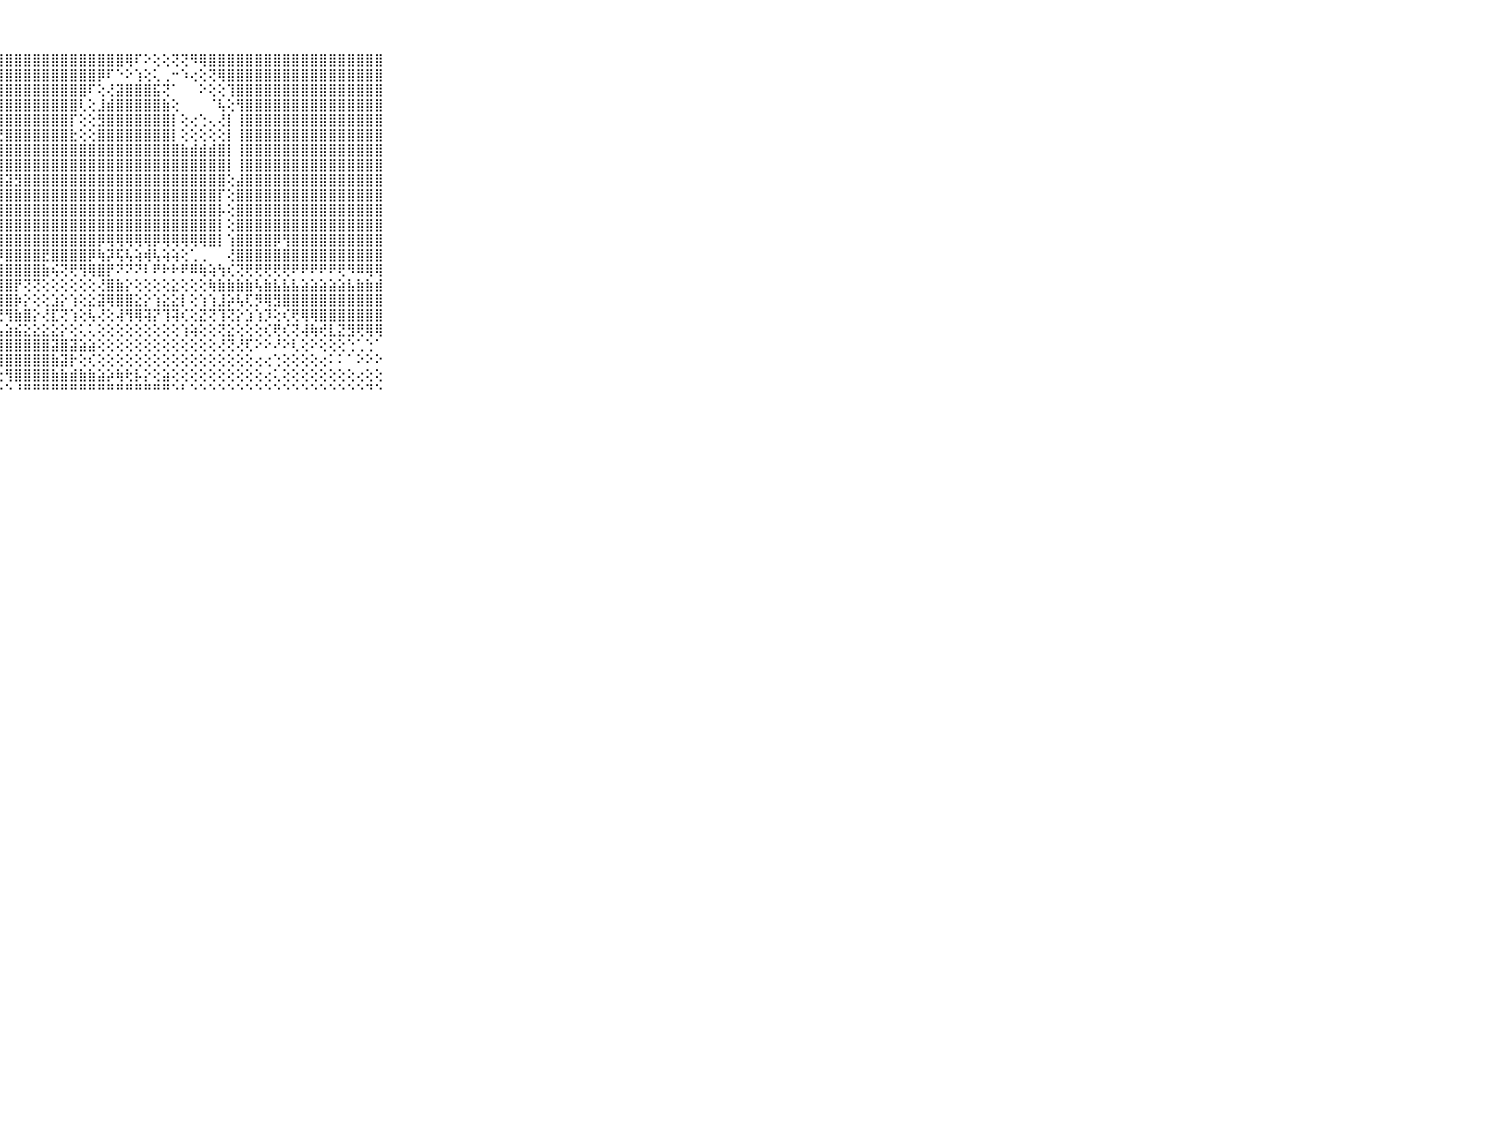

⠀⠀⠀⠀⠀⠀⠀⠀⠀⠀⠀⠑⢕⢜⢻⣻⡿⢿⣿⡿⣿⡿⢻⣿⢿⣿⣿⣿⣿⣿⣿⣿⣿⣿⣿⣿⣿⣿⣿⣿⣿⢿⠏⠕⢕⢕⢝⢝⠻⢿⣿⣿⣿⣿⣿⣿⣿⣿⣿⣿⣿⣿⣿⣿⣿⣿⣿⣿⣿⠀⠀⠀⠀⠀⠀⠀⠀⠀⠀⠀⠀
⠀⠀⠀⠀⠀⠀⠀⠀⠀⠀⠀⠀⢕⢕⢞⢿⡮⣿⣿⣏⣏⣻⣿⣿⣿⣿⣿⣿⣿⣿⣿⣿⣿⣿⣿⣿⣿⣿⡿⠏⠑⠕⢱⢕⢅⢀⠒⠱⢔⢕⢝⢿⣿⣿⣿⣿⣿⣿⣿⣿⣿⣿⣿⣿⣿⣿⣿⣿⣿⠀⠀⠀⠀⠀⠀⠀⠀⠀⠀⠀⠀
⠀⠀⠀⠀⠀⠀⠀⠀⠀⠀⠀⠀⢕⡕⢕⢕⢾⣿⣾⣿⣿⣿⣿⣿⣿⣿⣿⣿⣿⣿⣿⣿⣿⣿⣿⣿⣿⠏⢕⢜⣽⣿⣿⣿⣯⢝⠁⠀⠀⠕⢕⢕⢹⣿⣿⣿⣿⣿⣿⣿⣿⣿⣿⣿⣿⣿⣿⣿⣿⠀⠀⠀⠀⠀⠀⠀⠀⠀⠀⠀⠀
⠀⠀⠀⠀⠀⠀⠀⠀⠀⠀⠀⢀⣸⣿⢼⣷⢝⣿⣿⣿⣿⣿⣿⣿⣿⣿⣿⣿⣿⣿⣿⣿⣿⣿⣿⣿⢇⢕⣸⣾⣿⣿⣿⣿⣿⣷⢕⠀⠀⠀⠈⢧⢕⢻⣿⣿⣿⣿⣿⣿⣿⣿⣿⣿⣿⣿⣿⣿⣿⠀⠀⠀⠀⠀⠀⠀⠀⠀⠀⠀⠀
⠀⠀⠀⠀⠀⠀⠀⠀⠀⠀⠀⢸⣿⣿⣿⣿⣷⣿⣿⣞⣿⣿⣿⢿⣿⣿⣿⣿⣿⣿⣿⣿⣿⣿⣿⡏⢕⢕⣻⣿⣿⣿⣿⣿⣿⣿⡇⢕⢔⢑⢄⢜⡇⢸⣿⣿⣿⣿⣿⣿⣿⣿⣿⣿⣿⣿⣿⣿⣿⠀⠀⠀⠀⠀⠀⠀⠀⠀⠀⠀⠀
⠀⠀⠀⠀⠀⠀⠀⠀⠀⠀⠀⢸⣿⣿⣿⣿⣿⣟⣗⣻⣿⣷⣗⣿⣿⣿⣿⣟⣿⣿⣿⣿⣿⣿⣿⣗⢕⢕⣿⣿⣿⣿⣿⣿⣿⣿⡇⢕⢕⢕⢕⢕⡇⢸⣿⣿⣿⣿⣿⣿⣿⣿⣿⣿⣿⣿⣿⣿⣿⠀⠀⠀⠀⠀⠀⠀⠀⠀⠀⠀⠀
⠀⠀⠀⠀⠀⠀⠀⠀⠀⠀⠀⢸⣿⣿⣿⣿⣿⣿⣫⣝⣯⣟⣹⣫⣿⣯⣟⣿⣿⣿⣿⣿⣿⣿⣿⣿⣿⣿⣿⣿⣿⣿⣿⣿⣿⣿⣿⣷⣾⣾⣾⣿⡇⢸⣿⣿⣿⣿⣿⣿⣿⣿⣿⣿⣿⣿⣿⣿⣿⠀⠀⠀⠀⠀⠀⠀⠀⠀⠀⠀⠀
⠀⠀⠀⠀⠀⠀⠀⠀⠀⠀⠀⢸⣿⣿⣿⣿⣿⣿⣾⣯⡷⢿⣷⣿⣿⣷⣿⣿⣿⣿⣿⣿⣿⣿⣿⣿⣿⣿⣿⣿⣿⣿⣿⣿⣿⣿⣿⣿⣿⣿⣿⣿⡇⢸⣿⣿⣿⣿⣿⣿⣿⣿⣿⣿⣿⣿⣿⣿⣿⠀⠀⠀⠀⠀⠀⠀⠀⠀⠀⠀⠀
⠀⠀⠀⠀⠀⠀⠀⠀⠀⠀⠀⢸⣿⣿⣿⣿⣿⡟⢟⣿⣿⣿⣿⣿⣿⣿⣿⣿⣽⣻⣿⣿⣿⣿⣿⣿⣿⣿⣿⣿⣿⣿⣿⣿⣿⣿⣿⣿⣿⣿⣿⣿⢕⣼⣿⣿⣿⣿⣿⣿⣿⣿⣿⣿⣿⣿⣿⣿⣿⠀⠀⠀⠀⠀⠀⠀⠀⠀⠀⠀⠀
⠀⠀⠀⠀⠀⠀⠀⠀⠀⠀⠀⢸⣿⣿⣿⣿⣿⡇⢽⣿⣿⣿⣿⣿⣯⣿⣿⣿⣿⣿⣿⣿⣿⣿⣿⣿⣿⣿⣿⣿⣿⣿⣿⣿⣿⣿⣿⣿⣿⣿⣿⡏⢕⣿⣿⣿⣿⣿⣿⣿⣿⣿⣿⣿⣿⣿⣿⣿⣿⠀⠀⠀⠀⠀⠀⠀⠀⠀⠀⠀⠀
⠀⠀⠀⠀⠀⠀⠀⠀⠀⠀⠀⢸⣿⣿⣿⣿⣿⣧⣵⢾⣿⣿⣿⣿⣿⣿⣿⣿⣿⣿⣿⣿⣿⣿⣿⣿⣿⣿⣿⣿⣿⣿⣿⣿⣿⣿⣿⣿⣿⣿⣿⡧⢕⣿⣿⣿⣿⣿⣿⣿⣿⣿⣿⣿⣿⣿⣿⣿⣿⠀⠀⠀⠀⠀⠀⠀⠀⠀⠀⠀⠀
⠀⠀⠀⠀⠀⠀⠀⠀⠀⠀⠀⢸⣿⣿⣿⣿⣿⣿⣗⣻⣿⣿⣿⣿⣿⣿⣿⣿⣿⣿⣿⣿⣿⣿⣿⣿⣿⣿⣿⣿⣿⣿⣿⣿⣿⣿⣿⣿⣿⣿⣿⡇⢕⣿⣿⣿⣿⣿⣿⣿⣿⣿⣿⣿⣿⣿⣿⣿⣿⠀⠀⠀⠀⠀⠀⠀⠀⠀⠀⠀⠀
⠀⠀⠀⠀⠀⠀⠀⠀⠀⠀⠀⠘⢻⢿⢿⢿⢿⣿⣿⣿⣿⣿⣿⣿⣿⣿⣿⣿⣿⣿⣿⣿⣿⣿⣿⣿⣿⣿⡿⢿⢿⢿⢿⢿⡿⢿⢿⢿⢿⢿⣿⡇⢱⣿⣿⣿⣿⡿⢻⣿⣿⣿⣿⣿⣿⣿⣿⣿⣿⠀⠀⠀⠀⠀⠀⠀⠀⠀⠀⠀⠀
⠀⠀⠀⠀⠀⠀⠀⠀⠀⠀⠀⠀⢕⢕⢕⢕⢑⠑⢹⣿⣿⣿⣿⣿⣿⣿⣿⡿⣿⣿⣿⣿⣟⣿⣿⣿⣿⡿⢷⡽⢯⢧⢵⢾⢧⢵⢵⢕⢁⢀⠀⠀⢜⣿⣿⣿⣿⣿⣿⣿⣿⣿⣿⣿⣿⣿⣿⣿⣿⠀⠀⠀⠀⠀⠀⠀⠀⠀⠀⠀⠀
⠀⠀⠀⠀⠀⠀⠀⠀⠀⠀⠀⠈⢙⢙⢙⢙⢑⢙⠘⠙⠙⠑⠑⠙⠑⢕⢸⣿⣿⣿⣿⣿⣷⢮⢝⢟⢻⢿⣿⡟⠝⠝⠝⠇⠟⠗⠗⠟⠿⢷⢵⢳⢎⢝⢟⢟⢟⢟⢟⠟⠟⠟⠟⠟⢟⠻⠿⢿⢿⠀⠀⠀⠀⠀⠀⠀⠀⠀⠀⠀⠀
⠀⠀⠀⠀⠀⠀⠀⠀⠀⠀⠀⢄⡕⢕⣵⣵⢧⢜⢕⢕⢵⢕⢕⢕⢱⢕⢫⣿⣿⡟⢝⢝⢕⢕⢕⢕⢕⢕⢜⣿⣷⡕⢕⢕⢕⢕⣕⢕⢕⢕⢷⣷⣷⣷⣷⢧⣷⣧⣧⣧⣵⣵⣵⣵⣵⣧⣷⣷⣾⠀⠀⠀⠀⠀⠀⠀⠀⠀⠀⠀⠀
⠀⠀⠀⠀⠀⠀⠀⠀⠀⠀⠀⢔⣕⣕⣷⣿⣿⣿⣷⣷⣾⣷⣵⣕⡕⢕⢜⢿⣿⡷⡕⢕⢕⣱⡕⢱⢕⣕⣽⢿⣿⣿⣕⡕⢱⣕⣕⡇⢕⢱⢱⣸⡵⢧⢏⡻⢿⣻⣿⣿⣿⣿⣿⣿⣿⣿⣿⣿⣿⠀⠀⠀⠀⠀⠀⠀⠀⠀⠀⠀⠀
⠀⠀⠀⠀⠀⠀⠀⠀⠀⠀⠀⢕⣹⢵⣼⣿⣿⣿⣿⣿⣿⣿⣿⣿⣿⣵⢱⢜⢻⣷⣿⡕⢜⣏⢝⢱⢕⢧⢜⢕⢼⢻⢿⢽⡝⢹⢽⢎⢕⣝⢝⢹⢝⡕⣱⢱⡹⢕⢎⢟⢿⢿⣿⣿⣿⣿⣿⣿⣿⠀⠀⠀⠀⠀⠀⠀⠀⠀⠀⠀⠀
⠀⠀⠀⠀⠀⠀⠀⠀⠀⠀⠀⢕⣕⢇⢕⢜⢿⡿⣿⣿⣿⣿⣿⣿⣿⣿⣷⣧⣵⣮⣕⣕⣕⣕⡕⢕⢅⢅⢕⢕⢕⢕⢕⢕⢕⢕⢕⢱⢵⢕⢕⢝⣕⢕⢕⢕⢎⢟⢎⢝⢼⢷⢞⣇⣝⣻⢟⢿⢿⠀⠀⠀⠀⠀⠀⠀⠀⠀⠀⠀⠀
⠀⠀⠀⠀⠀⠀⠀⠀⠀⠀⠀⢜⣻⣷⡵⢕⢕⢾⢕⢜⣕⢼⢹⣿⣿⣿⣿⣿⣿⣿⣿⣿⣿⣽⣿⣽⣵⣵⢕⢕⢕⢕⢕⢕⢕⢕⢕⢕⢕⢕⢕⢜⢝⢜⢏⠕⠕⠜⠕⢇⢕⠕⢕⢕⢕⢑⢁⢑⠁⠀⠀⠀⠀⠀⠀⠀⠀⠀⠀⠀⠀
⠀⠀⠀⠀⠀⠀⠀⠀⠀⠀⠀⢸⣿⣿⡯⢕⢇⢕⢕⠕⢕⢕⢝⢝⢝⢻⣿⣿⣿⣿⣿⣿⣿⣷⣽⡗⢕⢎⢕⢕⢕⢕⢕⢕⢕⢕⢕⢕⢕⢕⢕⢕⢕⢕⢕⢔⢔⢑⢕⢕⢕⢕⢔⠅⠅⠁⠕⠕⠕⠀⠀⠀⠀⠀⠀⠀⠀⠀⠀⠀⠀
⠀⠀⠀⠀⠀⠀⠀⠀⠀⠀⠀⢸⢿⣿⢷⢕⢕⢕⢕⢕⢕⢕⢕⢕⢕⢕⢕⢕⢻⣿⣿⣿⣿⣷⣷⣾⣷⣷⣵⡵⢷⢗⡧⡕⢕⣵⢕⢕⢕⢕⢕⢕⢕⢕⢕⢕⢔⢅⢕⢕⢕⢕⢕⢕⢕⢕⢔⢕⢕⠀⠀⠀⠀⠀⠀⠀⠀⠀⠀⠀⠀
⠀⠀⠀⠀⠀⠀⠀⠀⠀⠀⠀⠑⠑⠑⠑⠑⠑⠑⠑⠑⠑⠑⠑⠑⠑⠑⠑⠑⠑⠘⠛⠛⠛⠛⠛⠛⠛⠛⠛⠛⠛⠛⠛⠛⠛⠛⠑⠃⠑⠑⠑⠑⠑⠑⠑⠑⠑⠑⠑⠑⠑⠑⠑⠑⠑⠑⠑⠙⠑⠀⠀⠀⠀⠀⠀⠀⠀⠀⠀⠀⠀